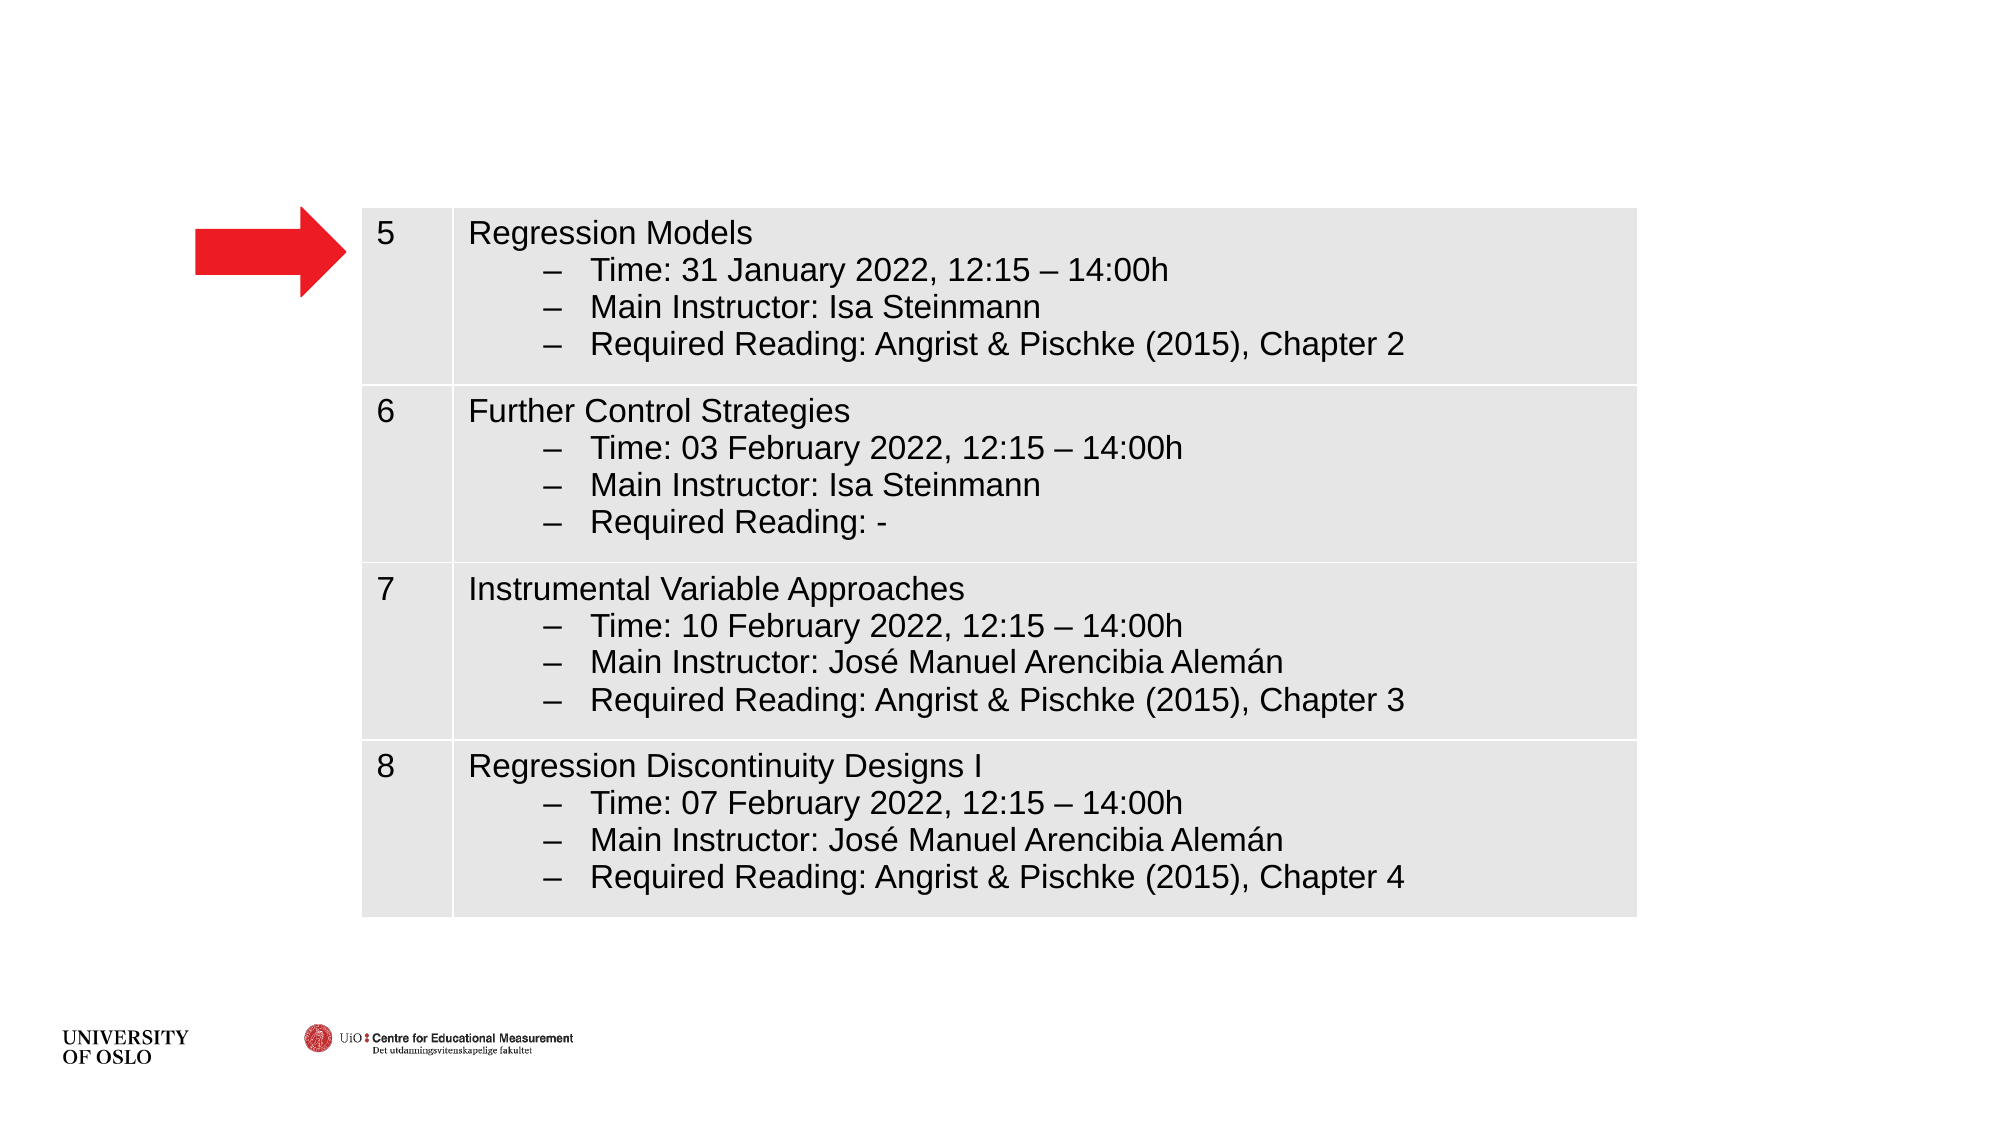

| 5 | Regression Models Time: 31 January 2022, 12:15 – 14:00h Main Instructor: Isa Steinmann Required Reading: Angrist & Pischke (2015), Chapter 2 |
| --- | --- |
| 6 | Further Control Strategies Time: 03 February 2022, 12:15 – 14:00h Main Instructor: Isa Steinmann Required Reading: - |
| 7 | Instrumental Variable Approaches Time: 10 February 2022, 12:15 – 14:00h Main Instructor: José Manuel Arencibia Alemán Required Reading: Angrist & Pischke (2015), Chapter 3 |
| 8 | Regression Discontinuity Designs I Time: 07 February 2022, 12:15 – 14:00h Main Instructor: José Manuel Arencibia Alemán Required Reading: Angrist & Pischke (2015), Chapter 4 |